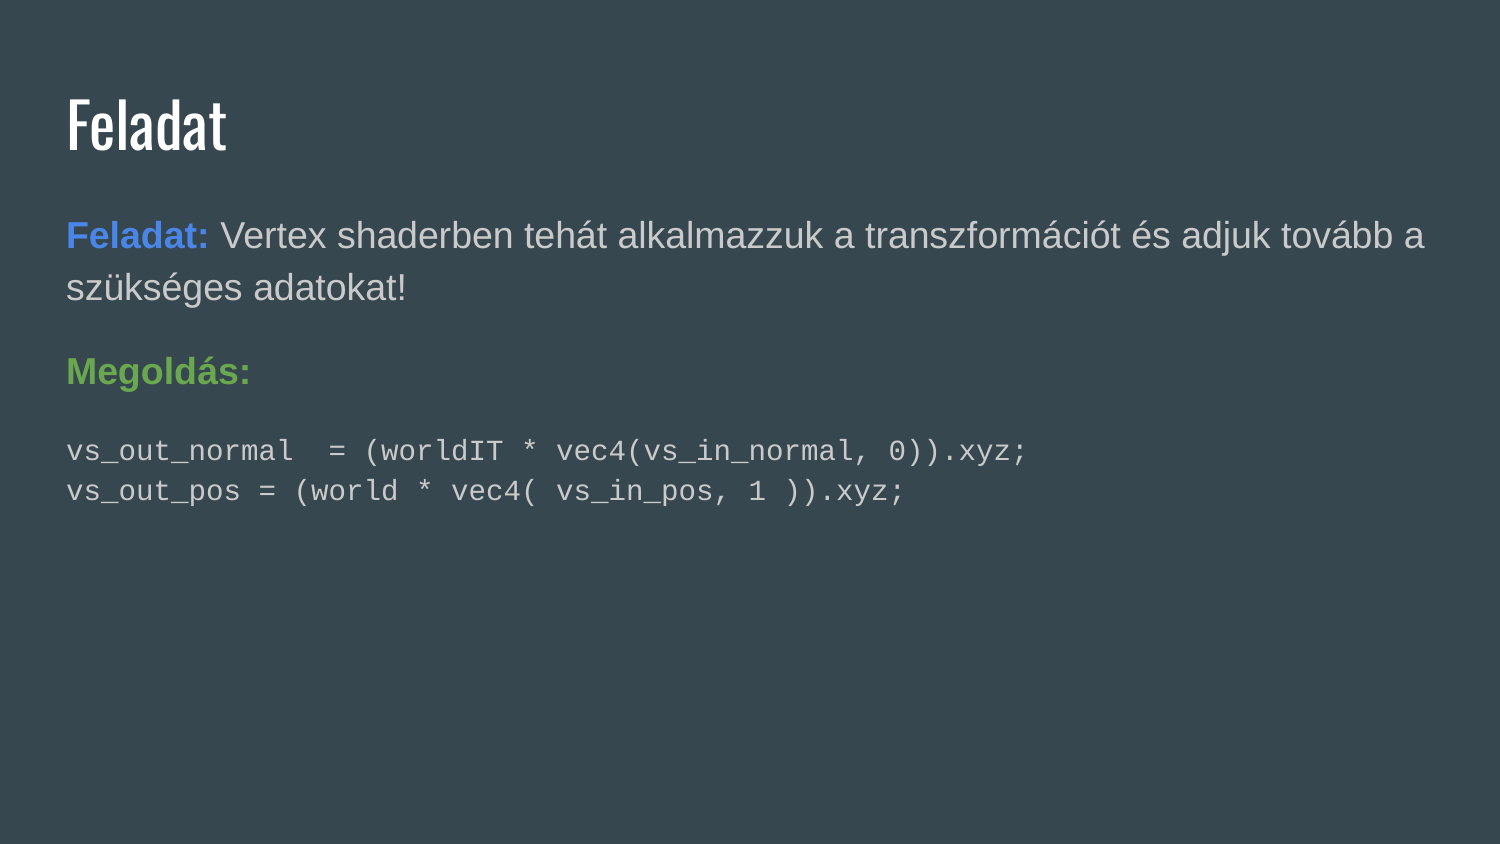

# Feladat
Feladat: Vertex shaderben tehát alkalmazzuk a transzformációt és adjuk tovább a szükséges adatokat!
Megoldás:
vs_out_normal  = (worldIT * vec4(vs_in_normal, 0)).xyz;
vs_out_pos = (world * vec4( vs_in_pos, 1 )).xyz;